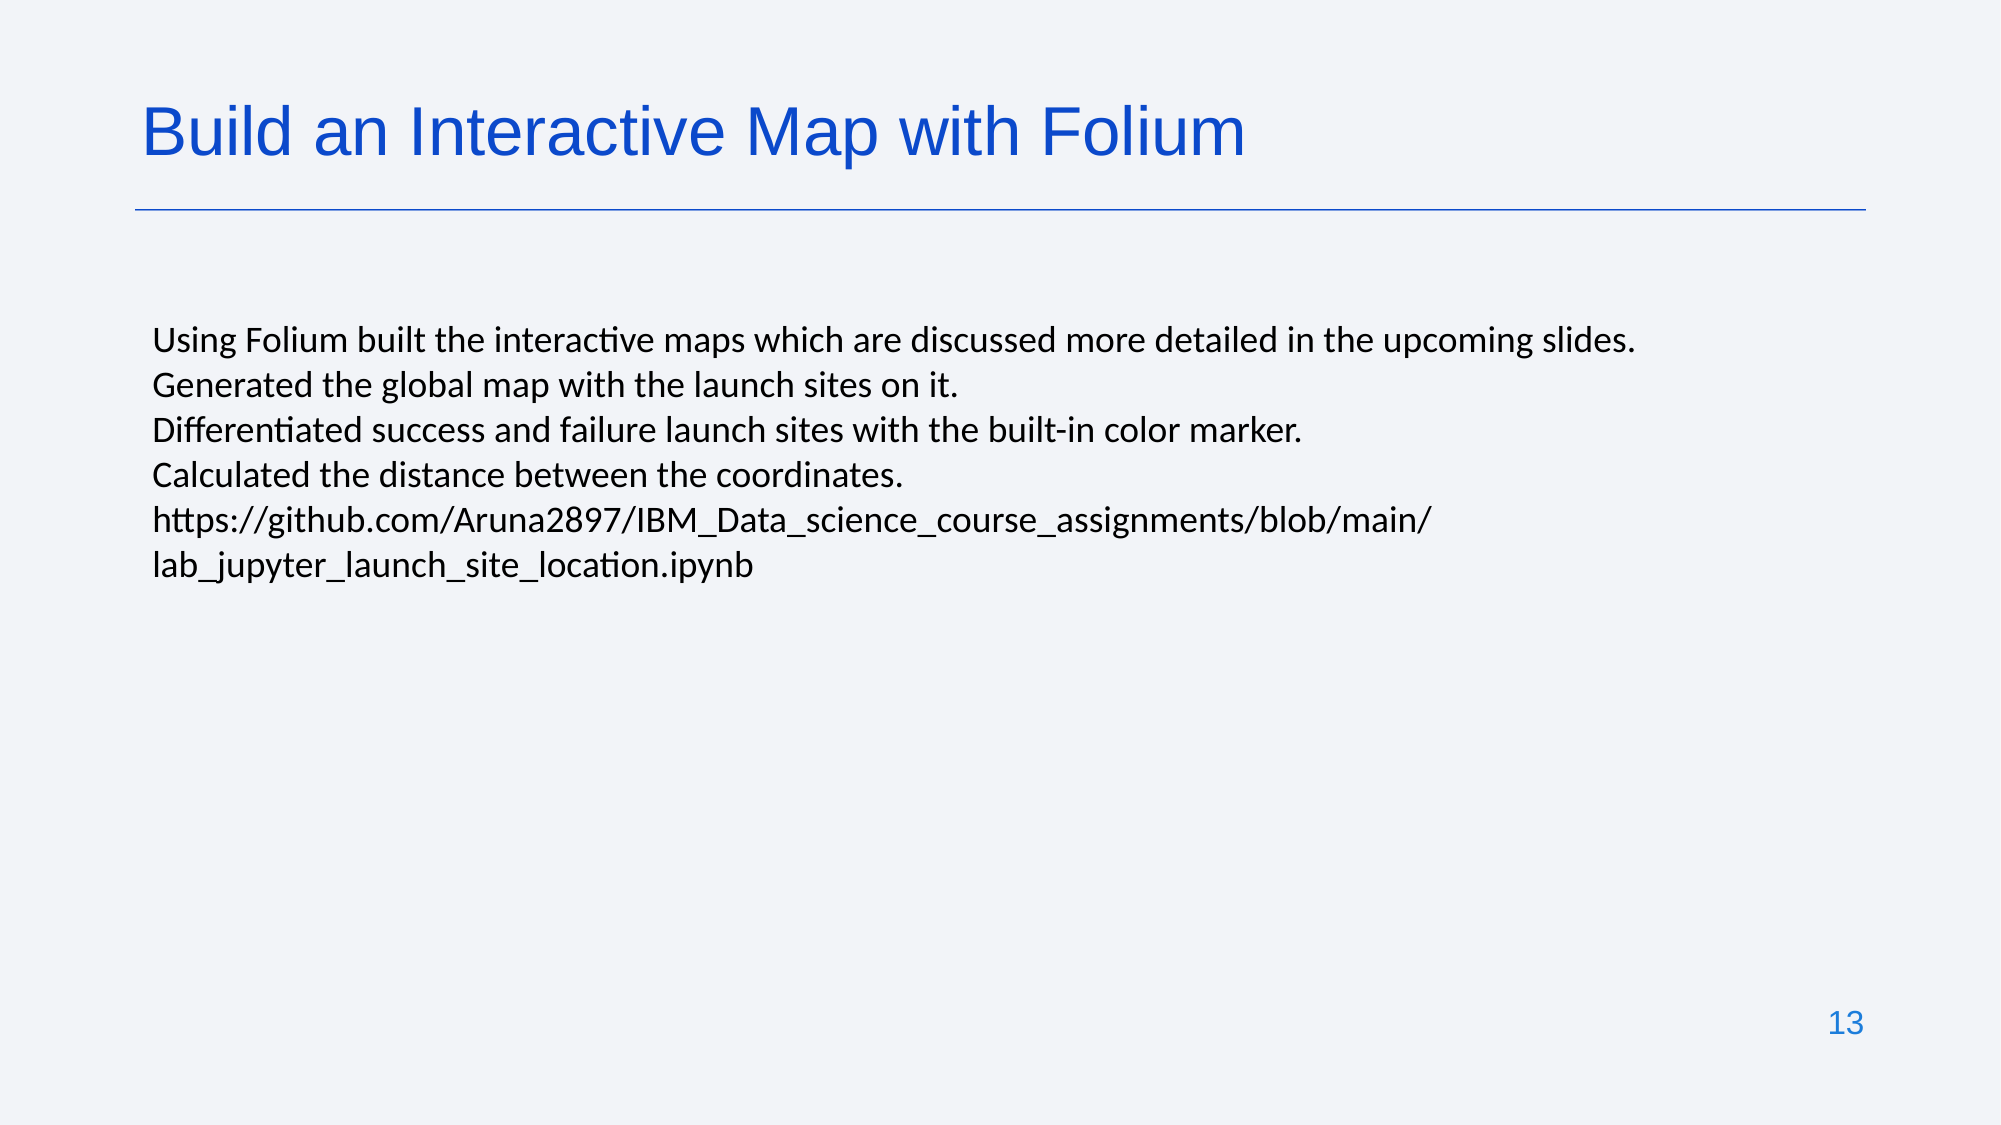

Build an Interactive Map with Folium
Using Folium built the interactive maps which are discussed more detailed in the upcoming slides.
Generated the global map with the launch sites on it.
Differentiated success and failure launch sites with the built-in color marker.
Calculated the distance between the coordinates.
https://github.com/Aruna2897/IBM_Data_science_course_assignments/blob/main/lab_jupyter_launch_site_location.ipynb

13